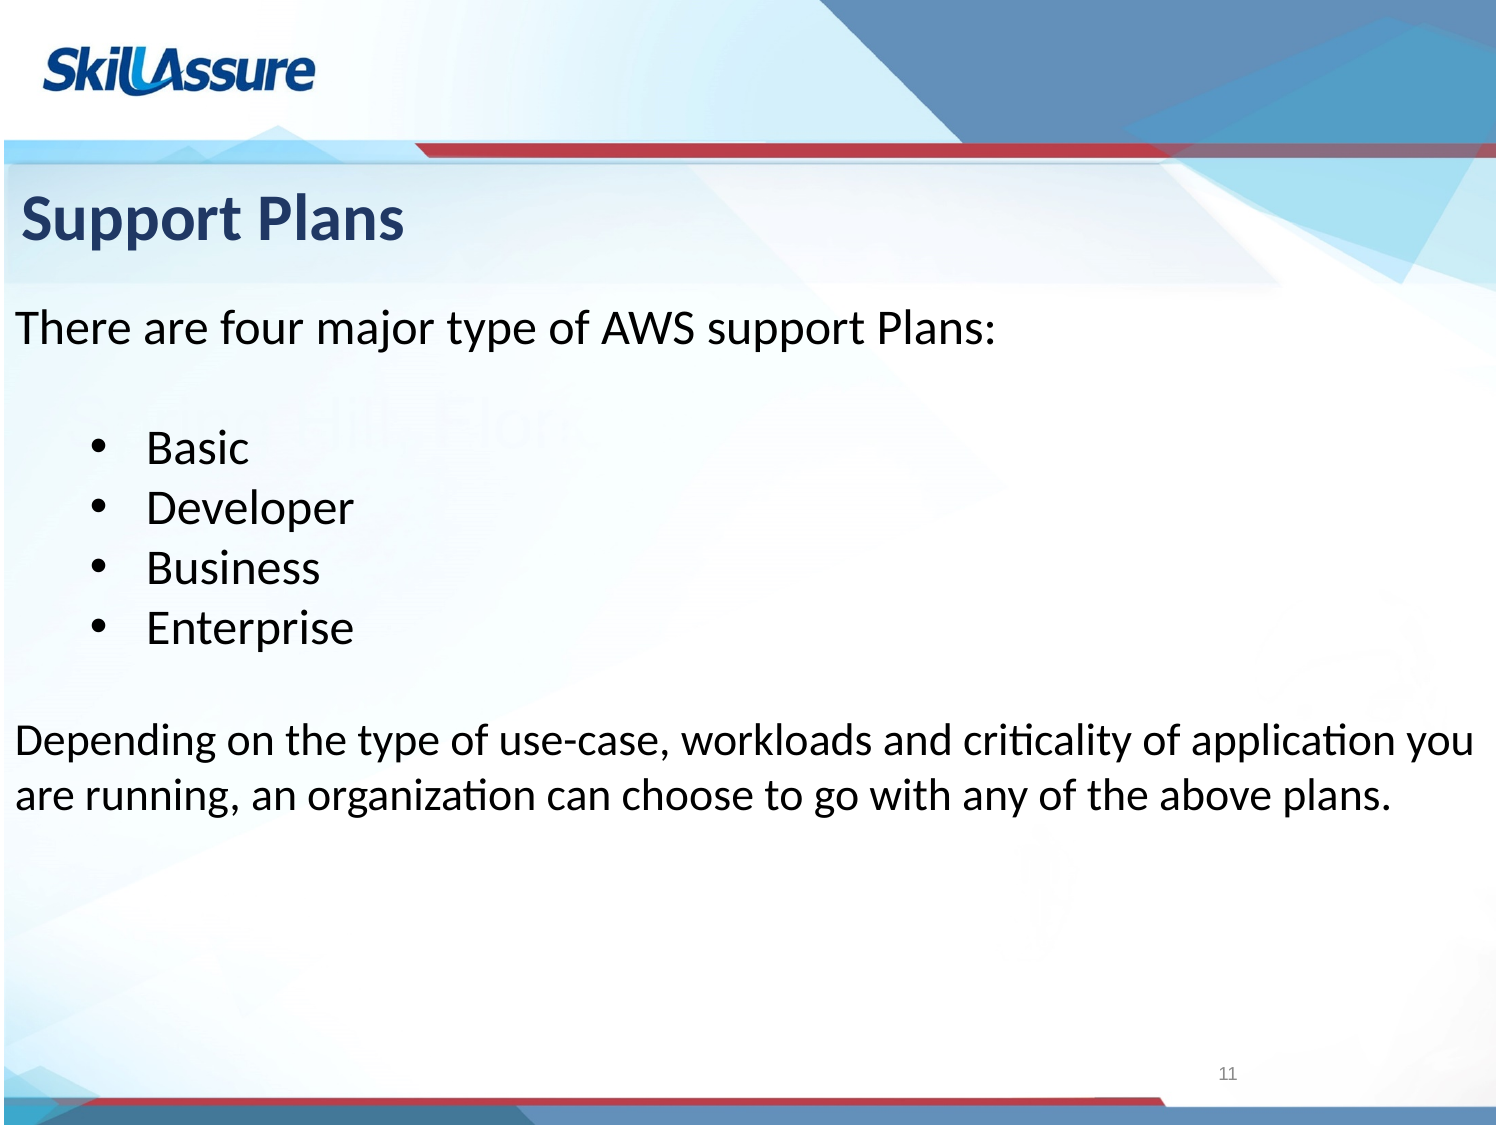

Support Plans
There are four major type of AWS support Plans:

Basic
Developer
Business
Enterprise

Depending on the type of use-case, workloads and criticality of application you are running, an organization can choose to go with any of the above plans.
11